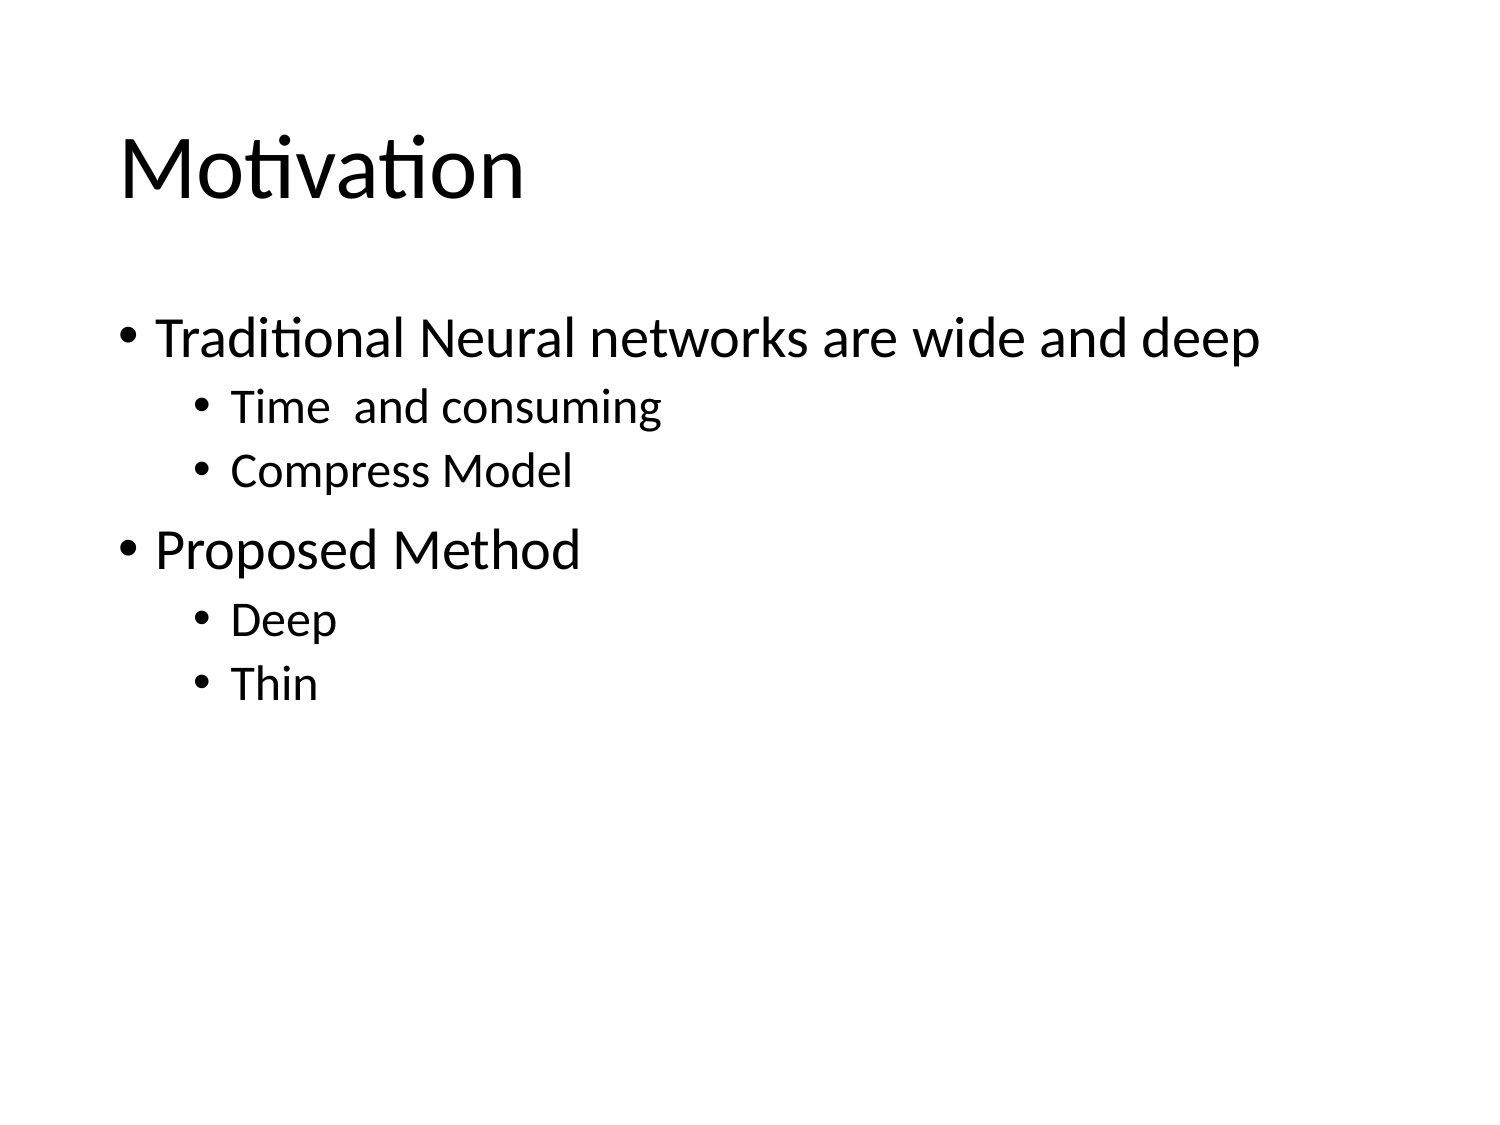

# Motivation
Traditional Neural networks are wide and deep
Time  and consuming
Compress Model
Proposed Method
Deep
Thin